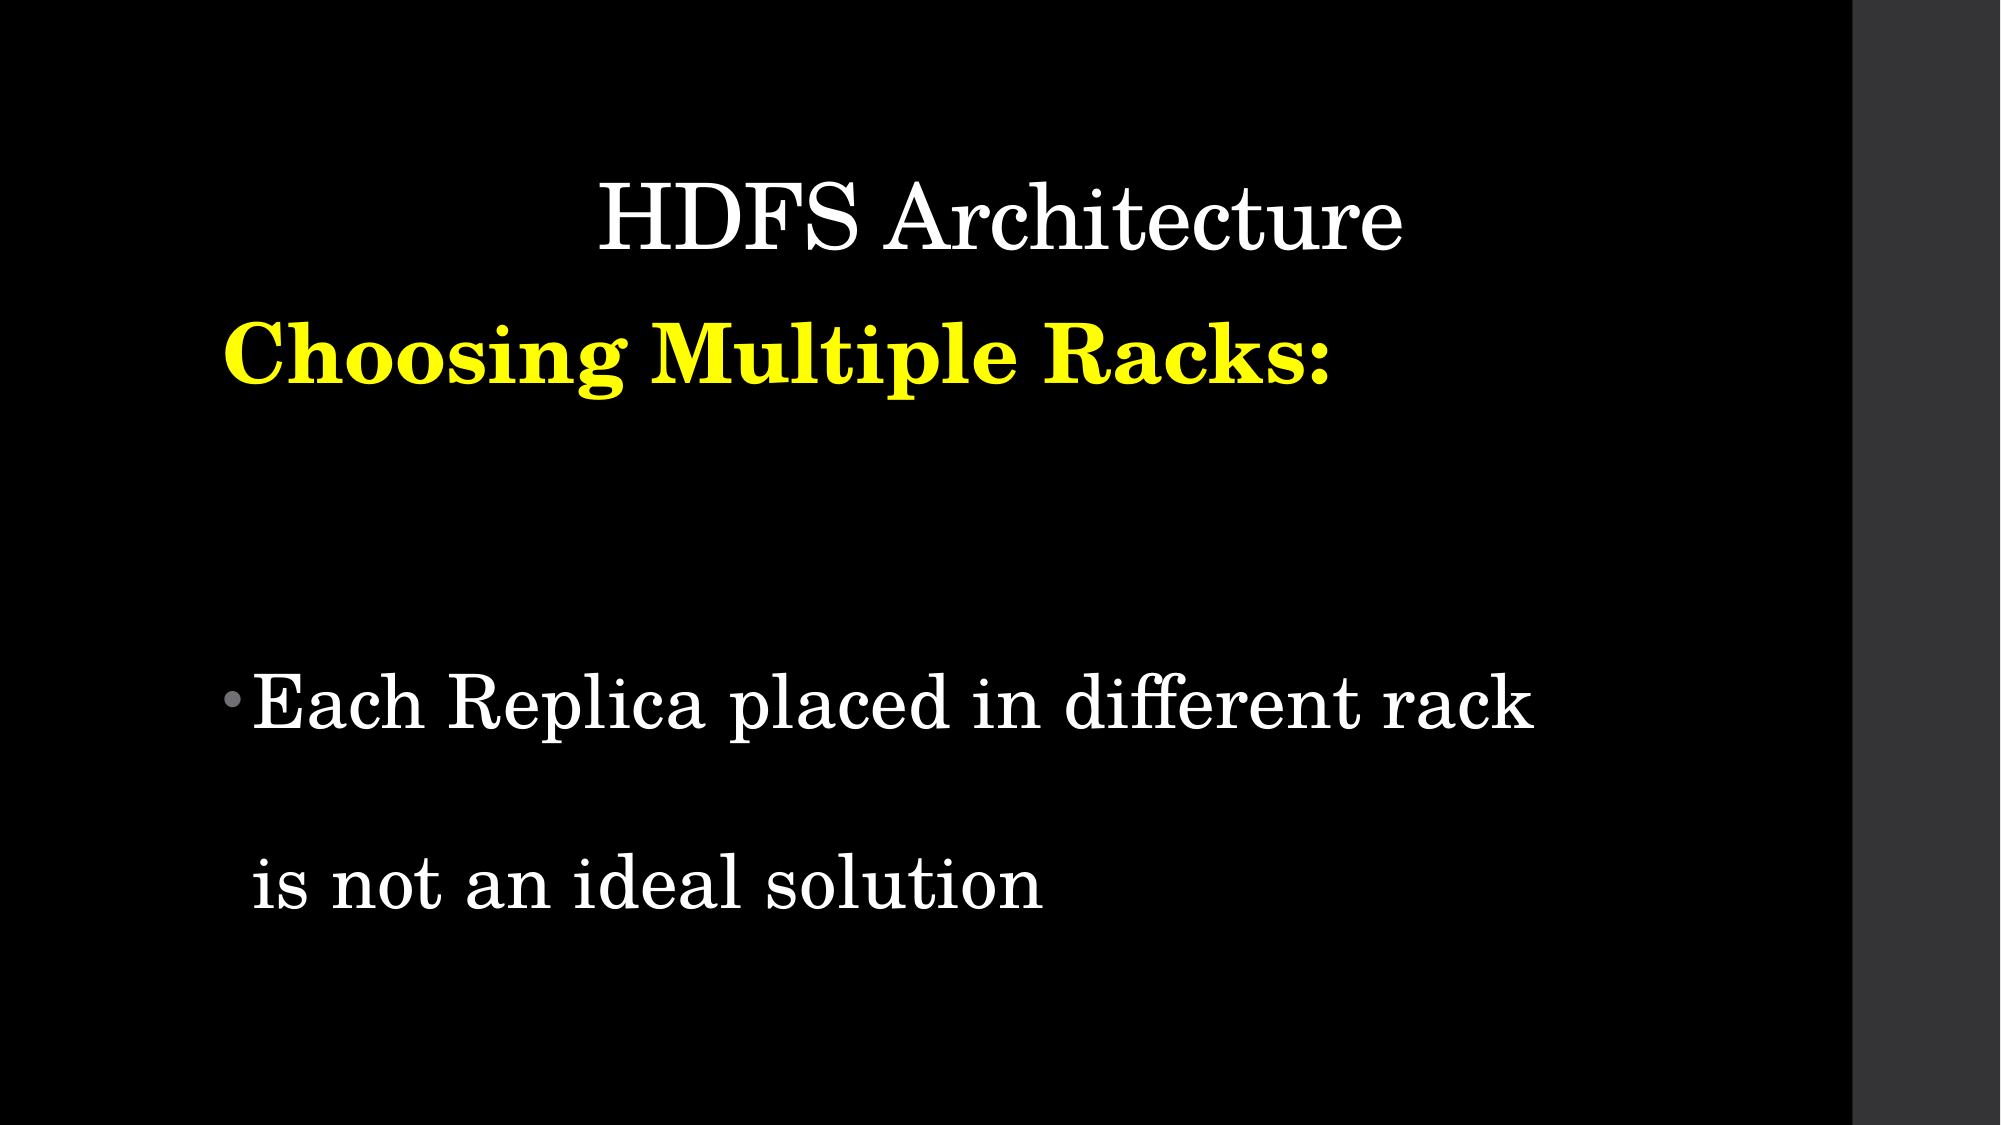

# HDFS Architecture
Choosing Multiple Racks:

Each Replica placed in different rack is not an ideal solution